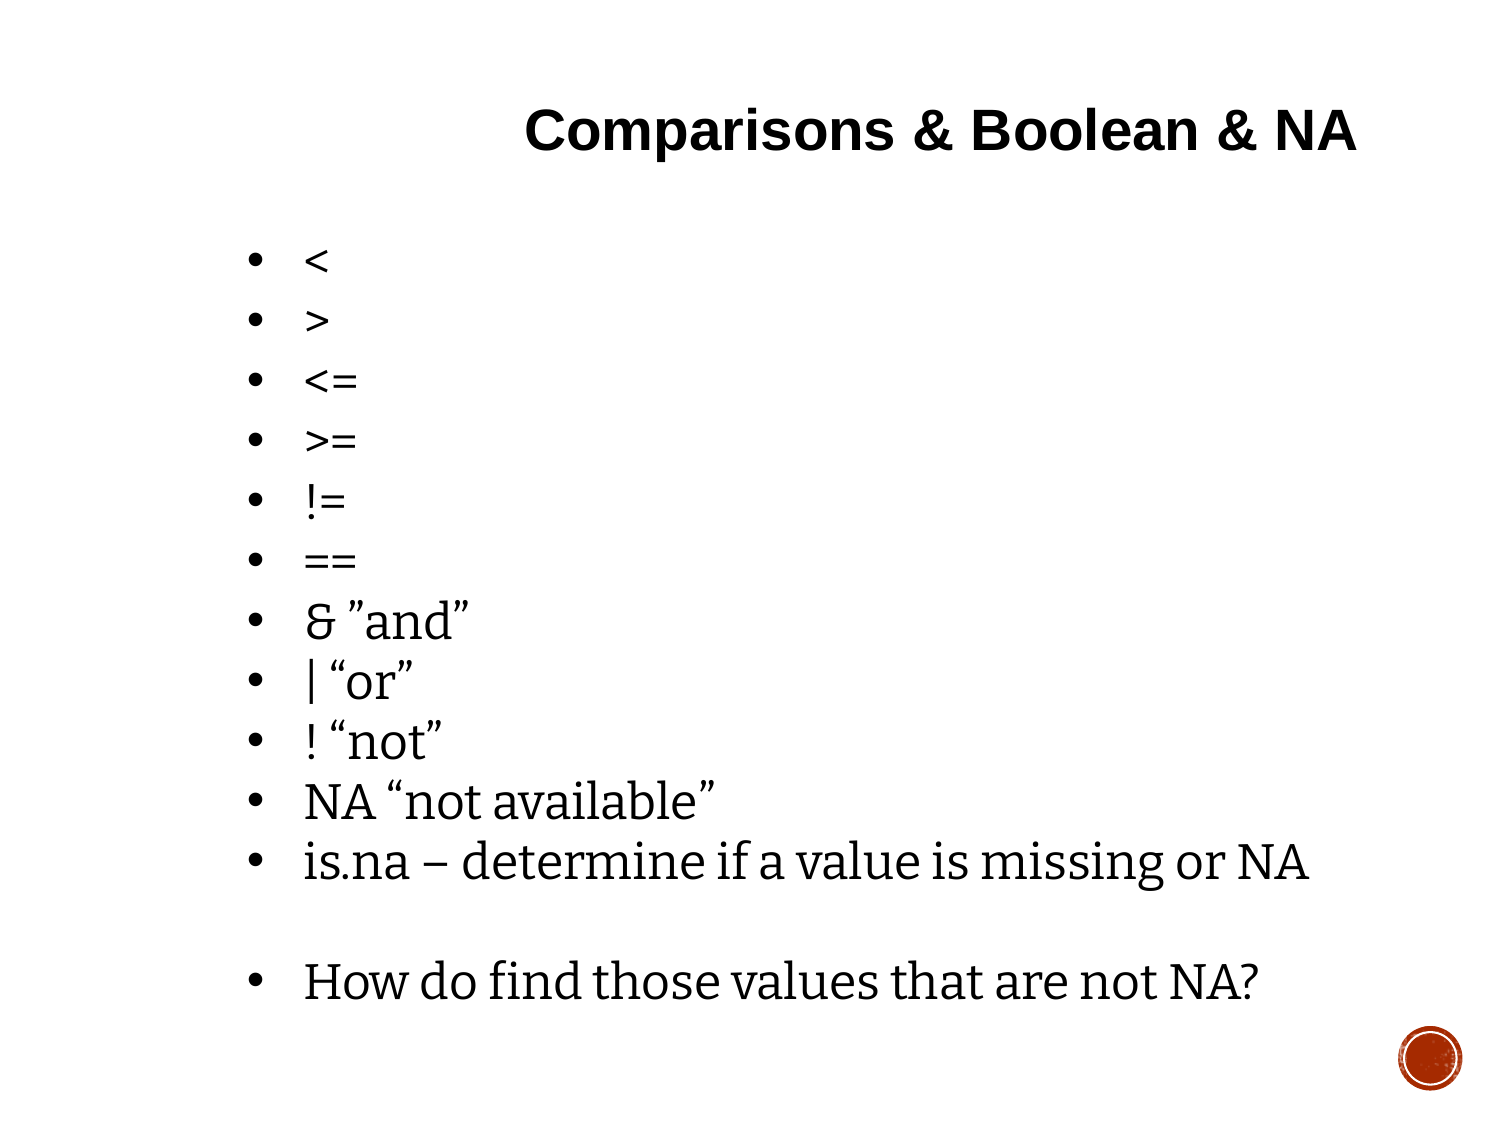

Comparisons & Boolean & NA
<
>
<=
>=
!=
==
& ”and”
| “or”
! “not”
NA “not available”
is.na – determine if a value is missing or NA

How do find those values that are not NA?